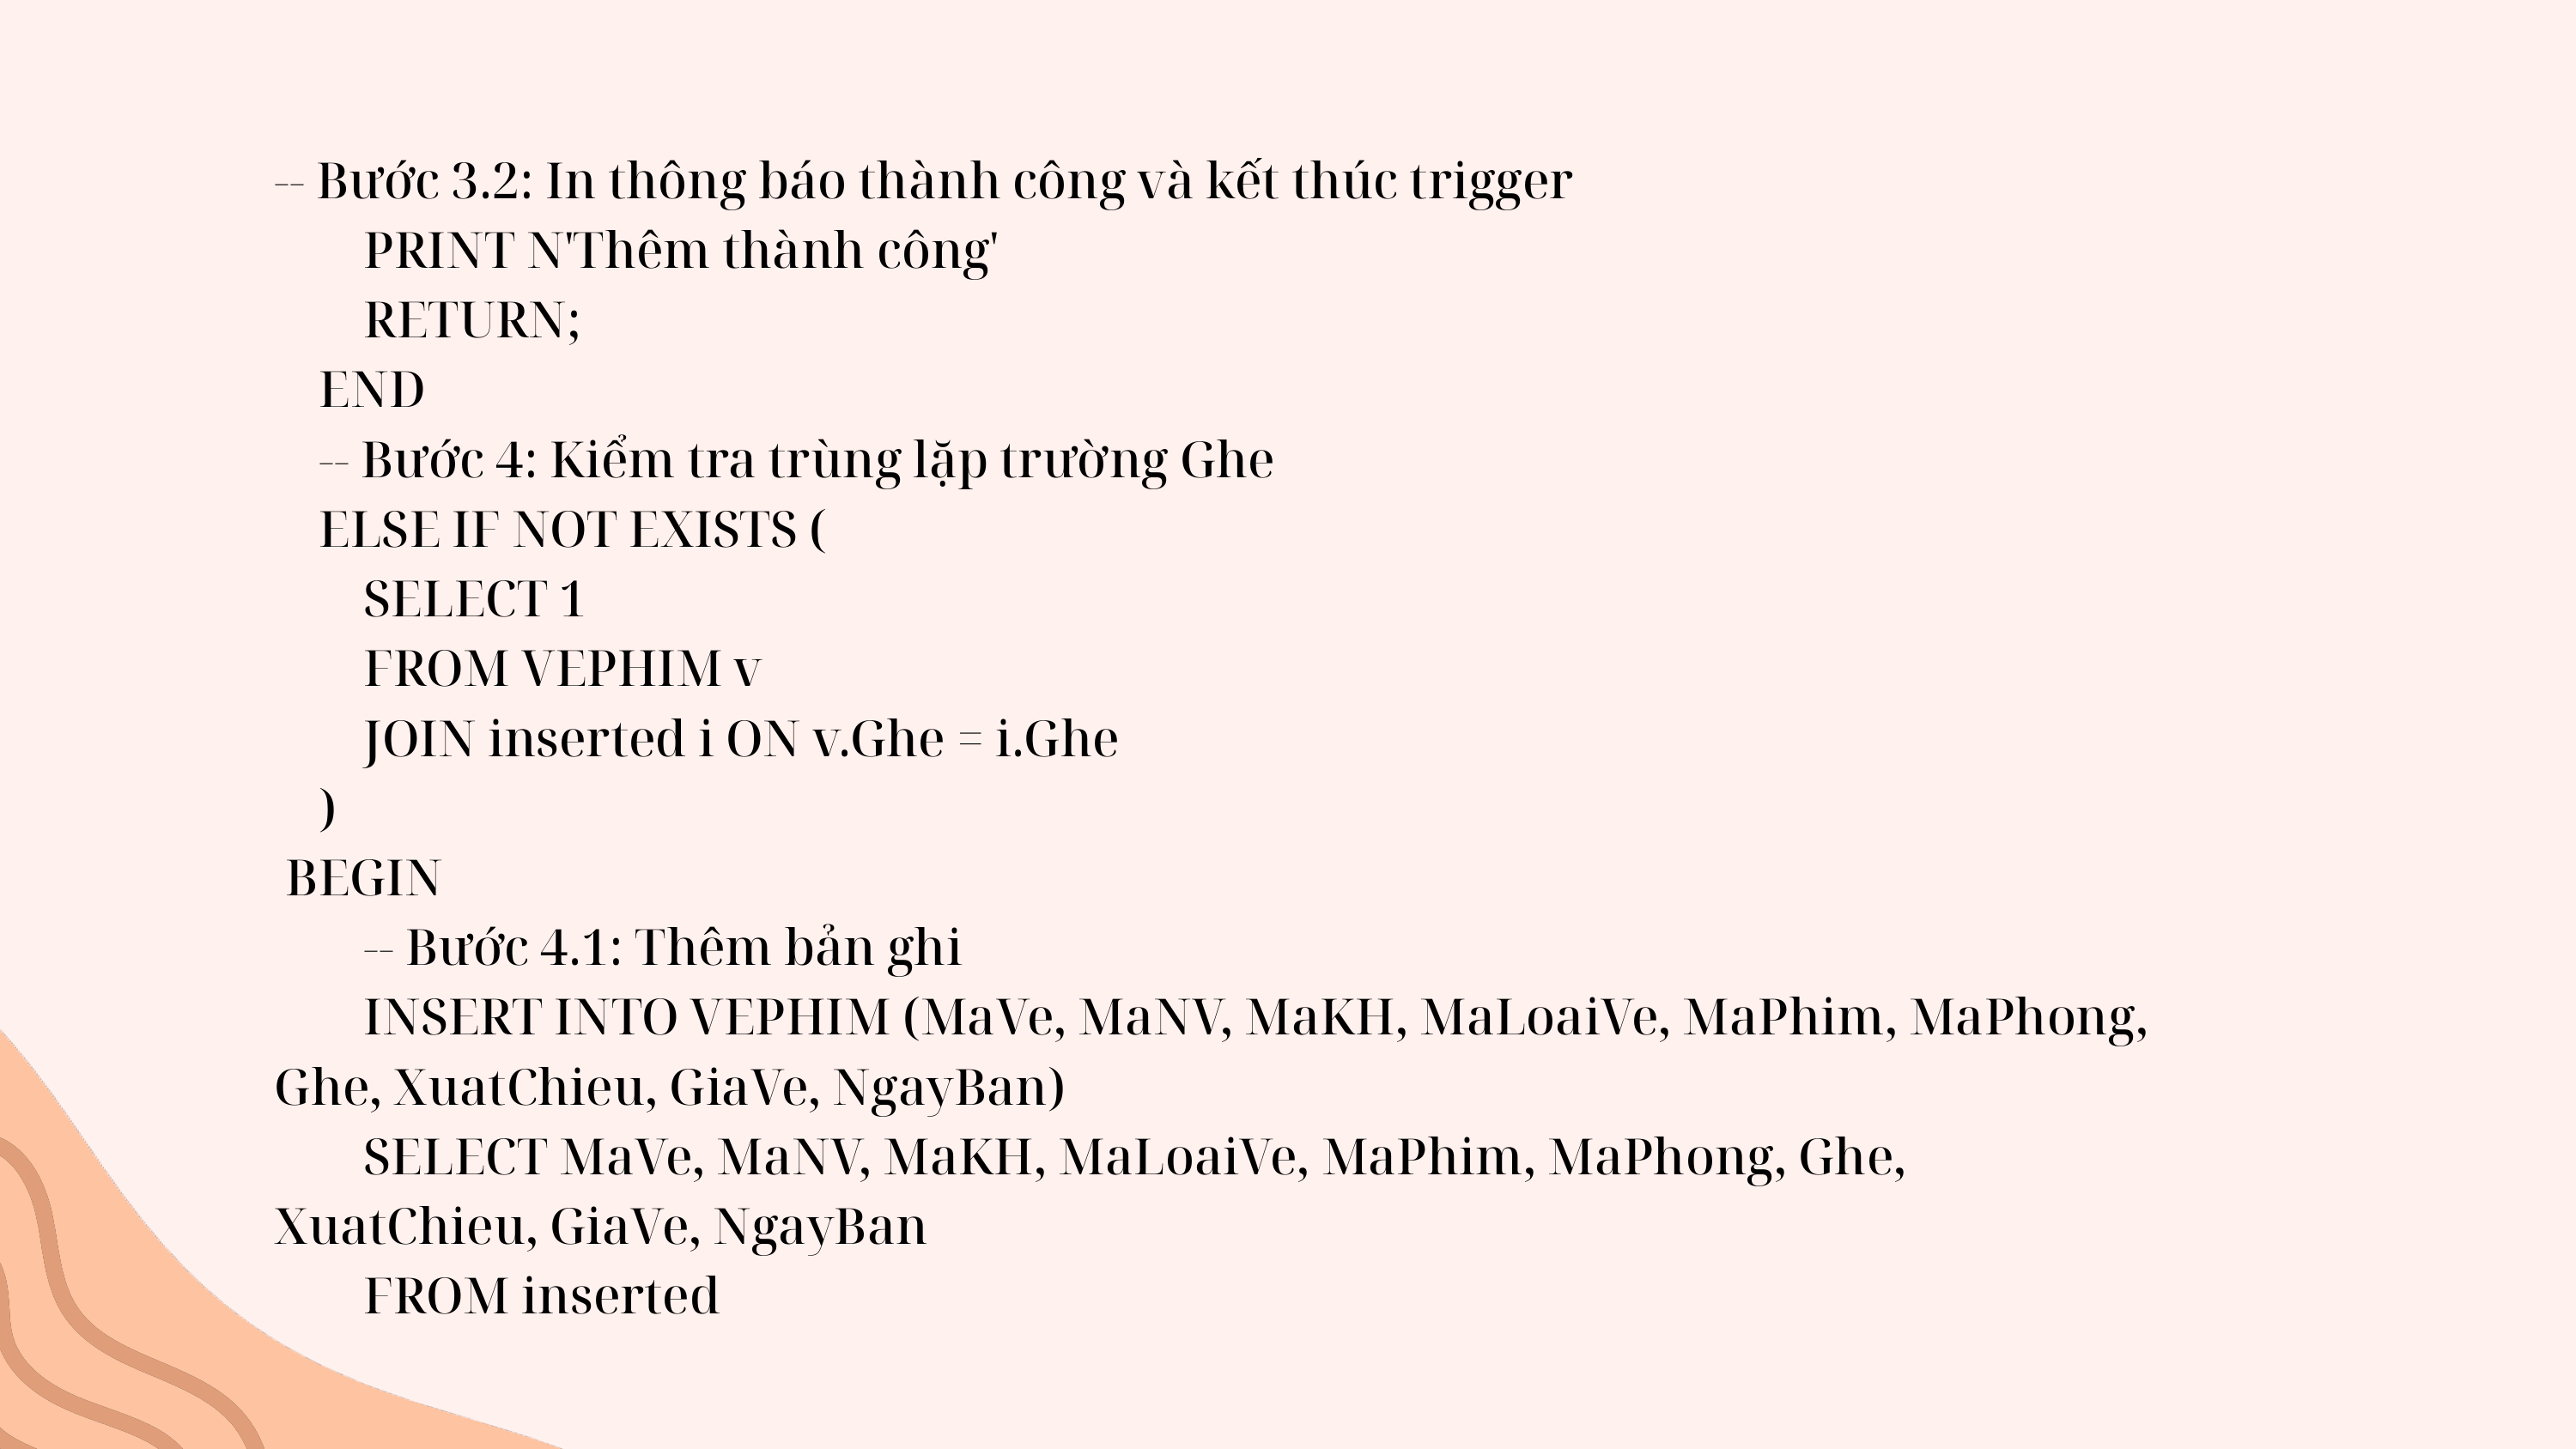

-- Bước 3.2: In thông báo thành công và kết thúc trigger
        PRINT N'Thêm thành công'
        RETURN;
    END
    -- Bước 4: Kiểm tra trùng lặp trường Ghe
    ELSE IF NOT EXISTS (
        SELECT 1
        FROM VEPHIM v
        JOIN inserted i ON v.Ghe = i.Ghe
    )
 BEGIN
        -- Bước 4.1: Thêm bản ghi
        INSERT INTO VEPHIM (MaVe, MaNV, MaKH, MaLoaiVe, MaPhim, MaPhong, Ghe, XuatChieu, GiaVe, NgayBan)
        SELECT MaVe, MaNV, MaKH, MaLoaiVe, MaPhim, MaPhong, Ghe, XuatChieu, GiaVe, NgayBan
        FROM inserted